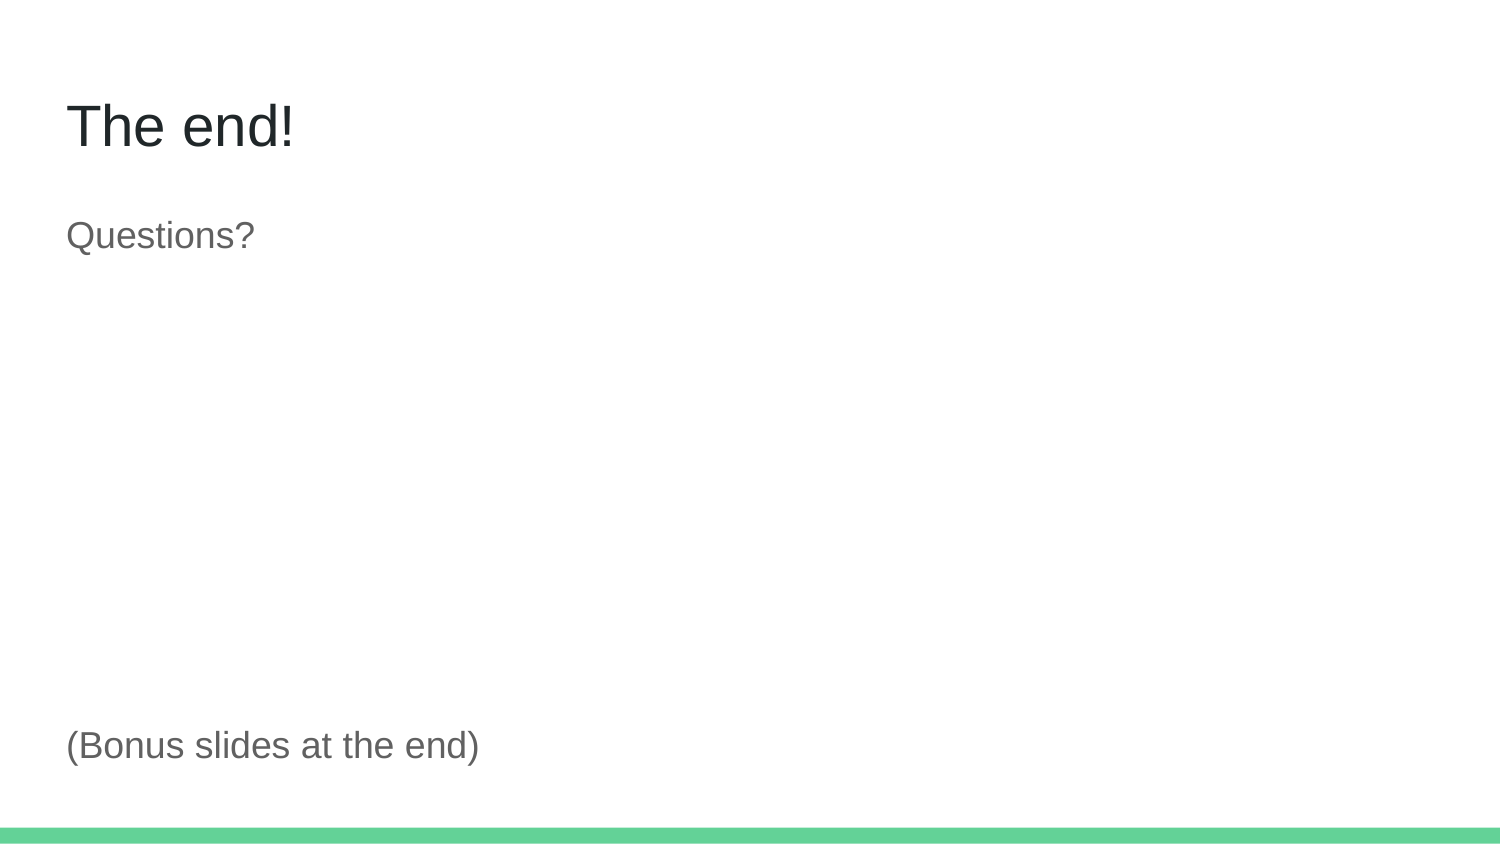

# The end!
Questions?

(Bonus slides at the end)